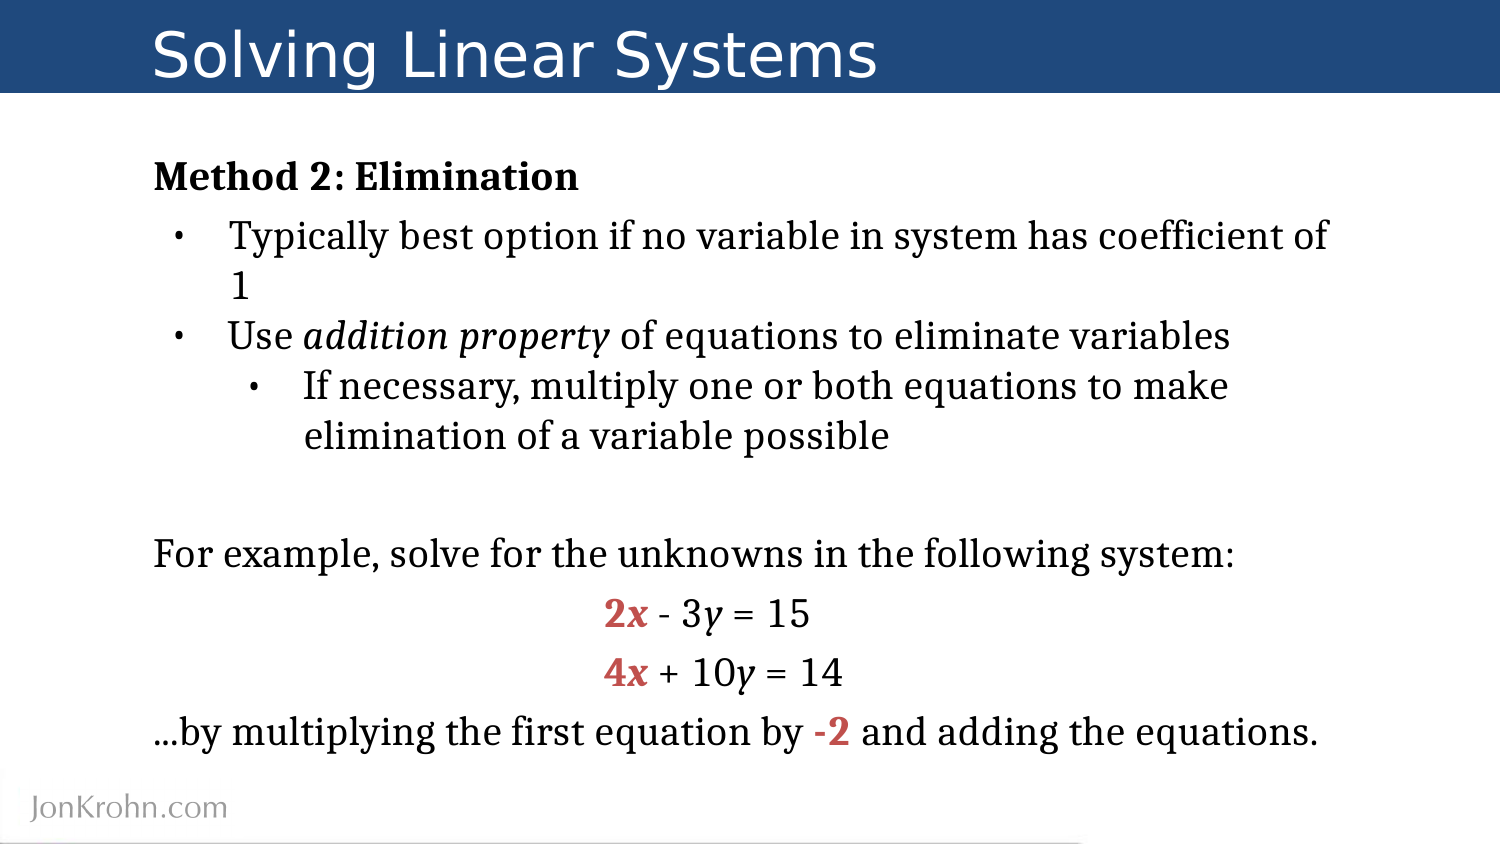

# Solving Linear Systems
Method 2: Elimination
Typically best option if no variable in system has coefficient of 1
Use addition property of equations to eliminate variables
If necessary, multiply one or both equations to make elimination of a variable possible

For example, solve for the unknowns in the following system:
			2x - 3y = 15
			4x + 10y = 14
...by multiplying the first equation by -2 and adding the equations.